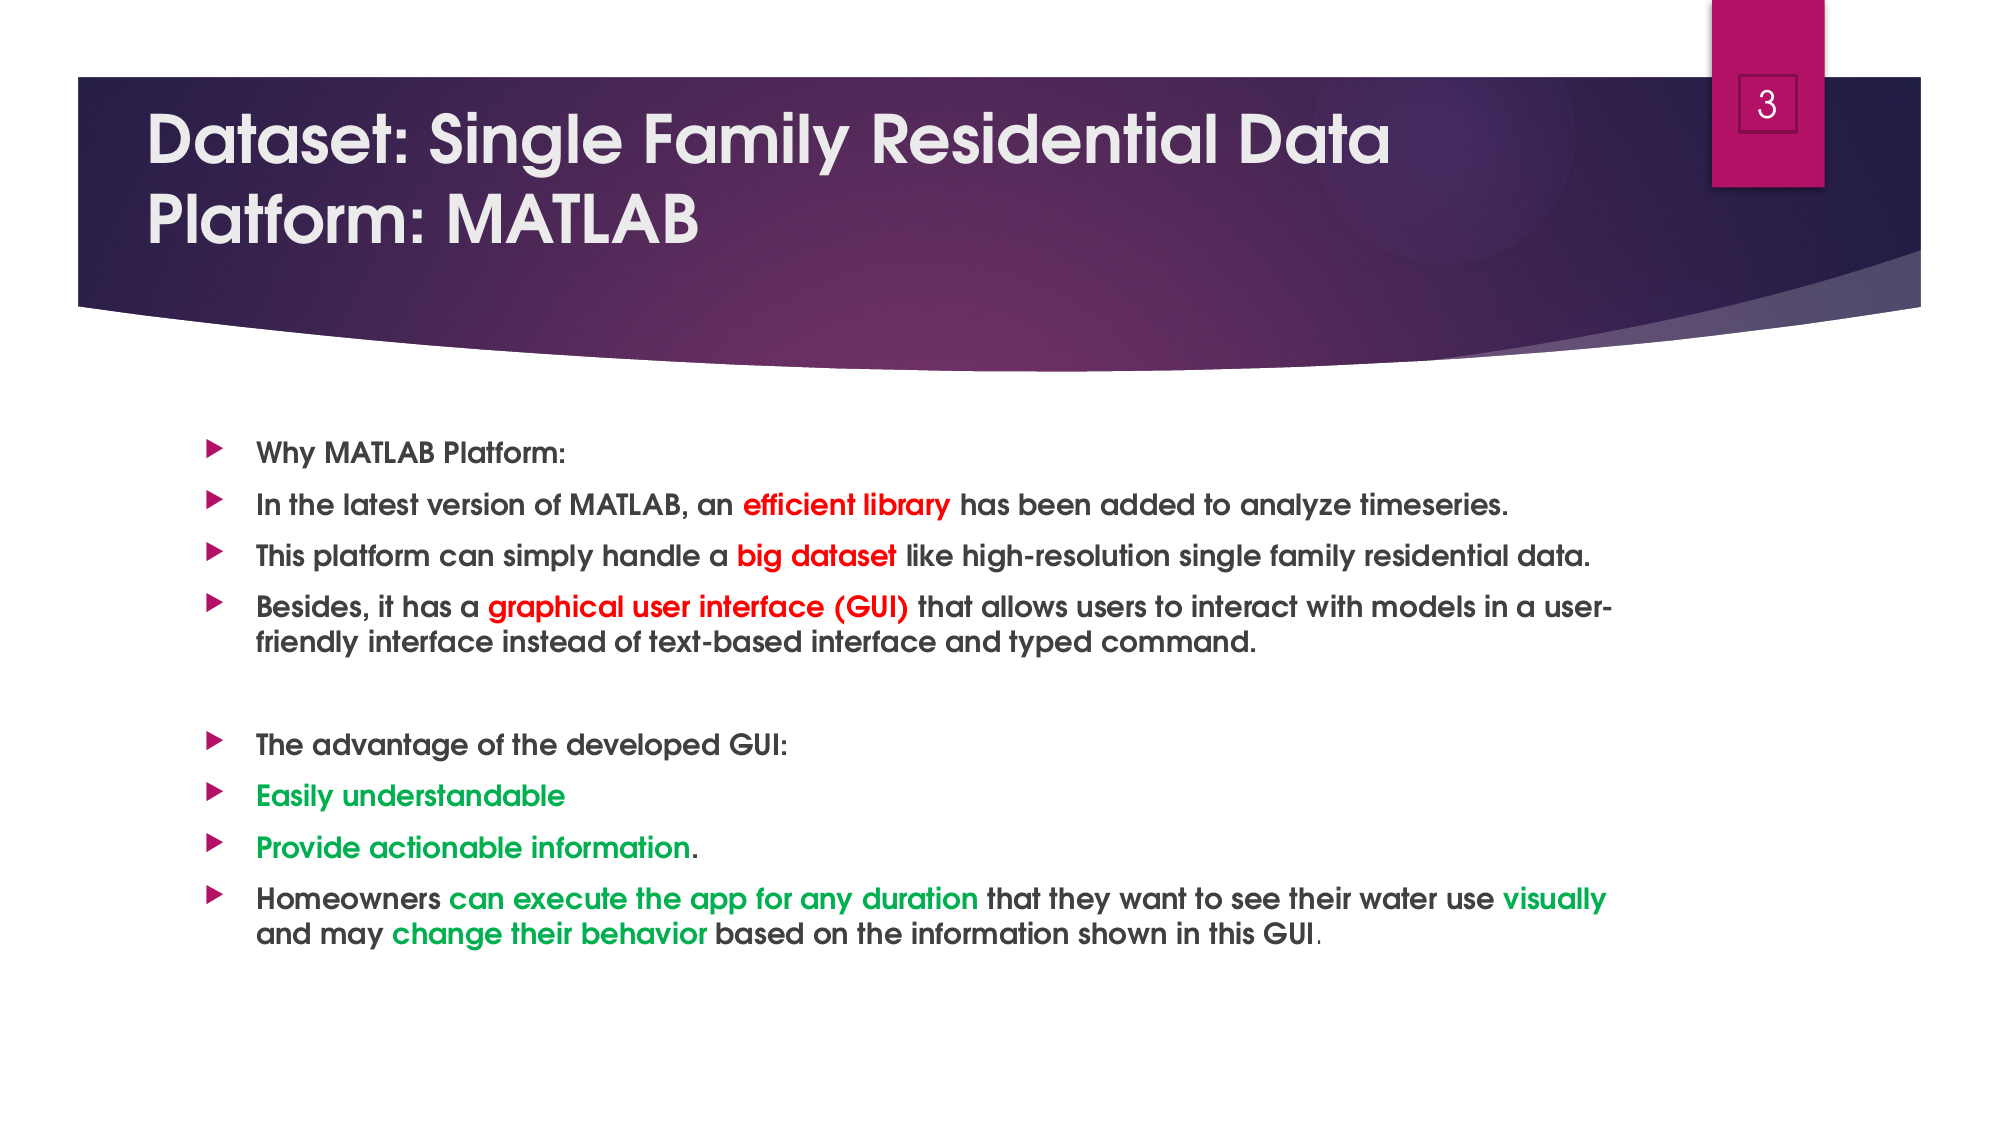

3
# Dataset: Single Family Residential Data Platform: MATLAB
Why MATLAB Platform:
In the latest version of MATLAB, an efficient library has been added to analyze timeseries.
This platform can simply handle a big dataset like high-resolution single family residential data.
Besides, it has a graphical user interface (GUI) that allows users to interact with models in a user-friendly interface instead of text-based interface and typed command.

The advantage of the developed GUI:
Easily understandable
Provide actionable information.
Homeowners can execute the app for any duration that they want to see their water use visually and may change their behavior based on the information shown in this GUI.